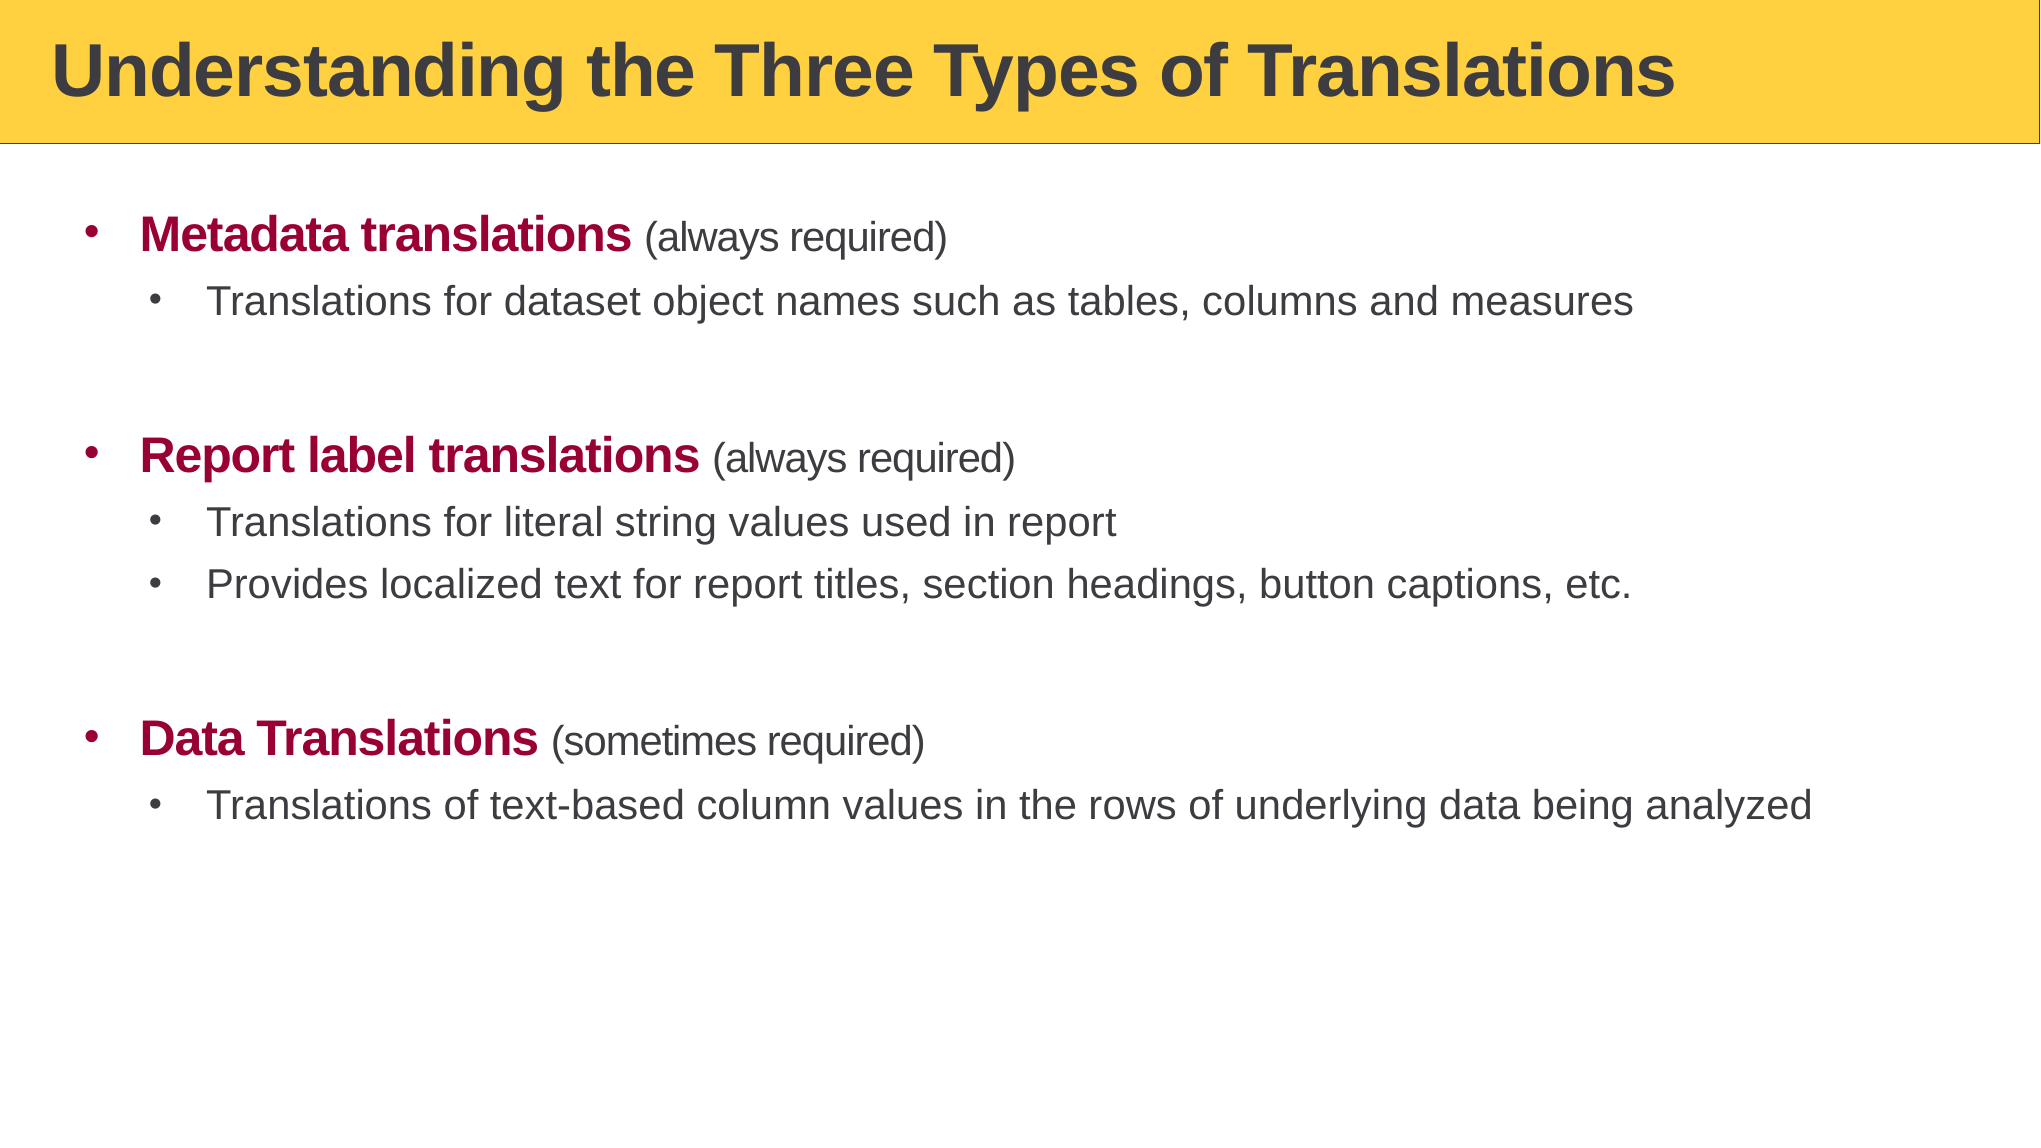

# Understanding the Three Types of Translations
Metadata translations (always required)
Translations for dataset object names such as tables, columns and measures

Report label translations (always required)
Translations for literal string values used in report
Provides localized text for report titles, section headings, button captions, etc.

Data Translations (sometimes required)
Translations of text-based column values in the rows of underlying data being analyzed